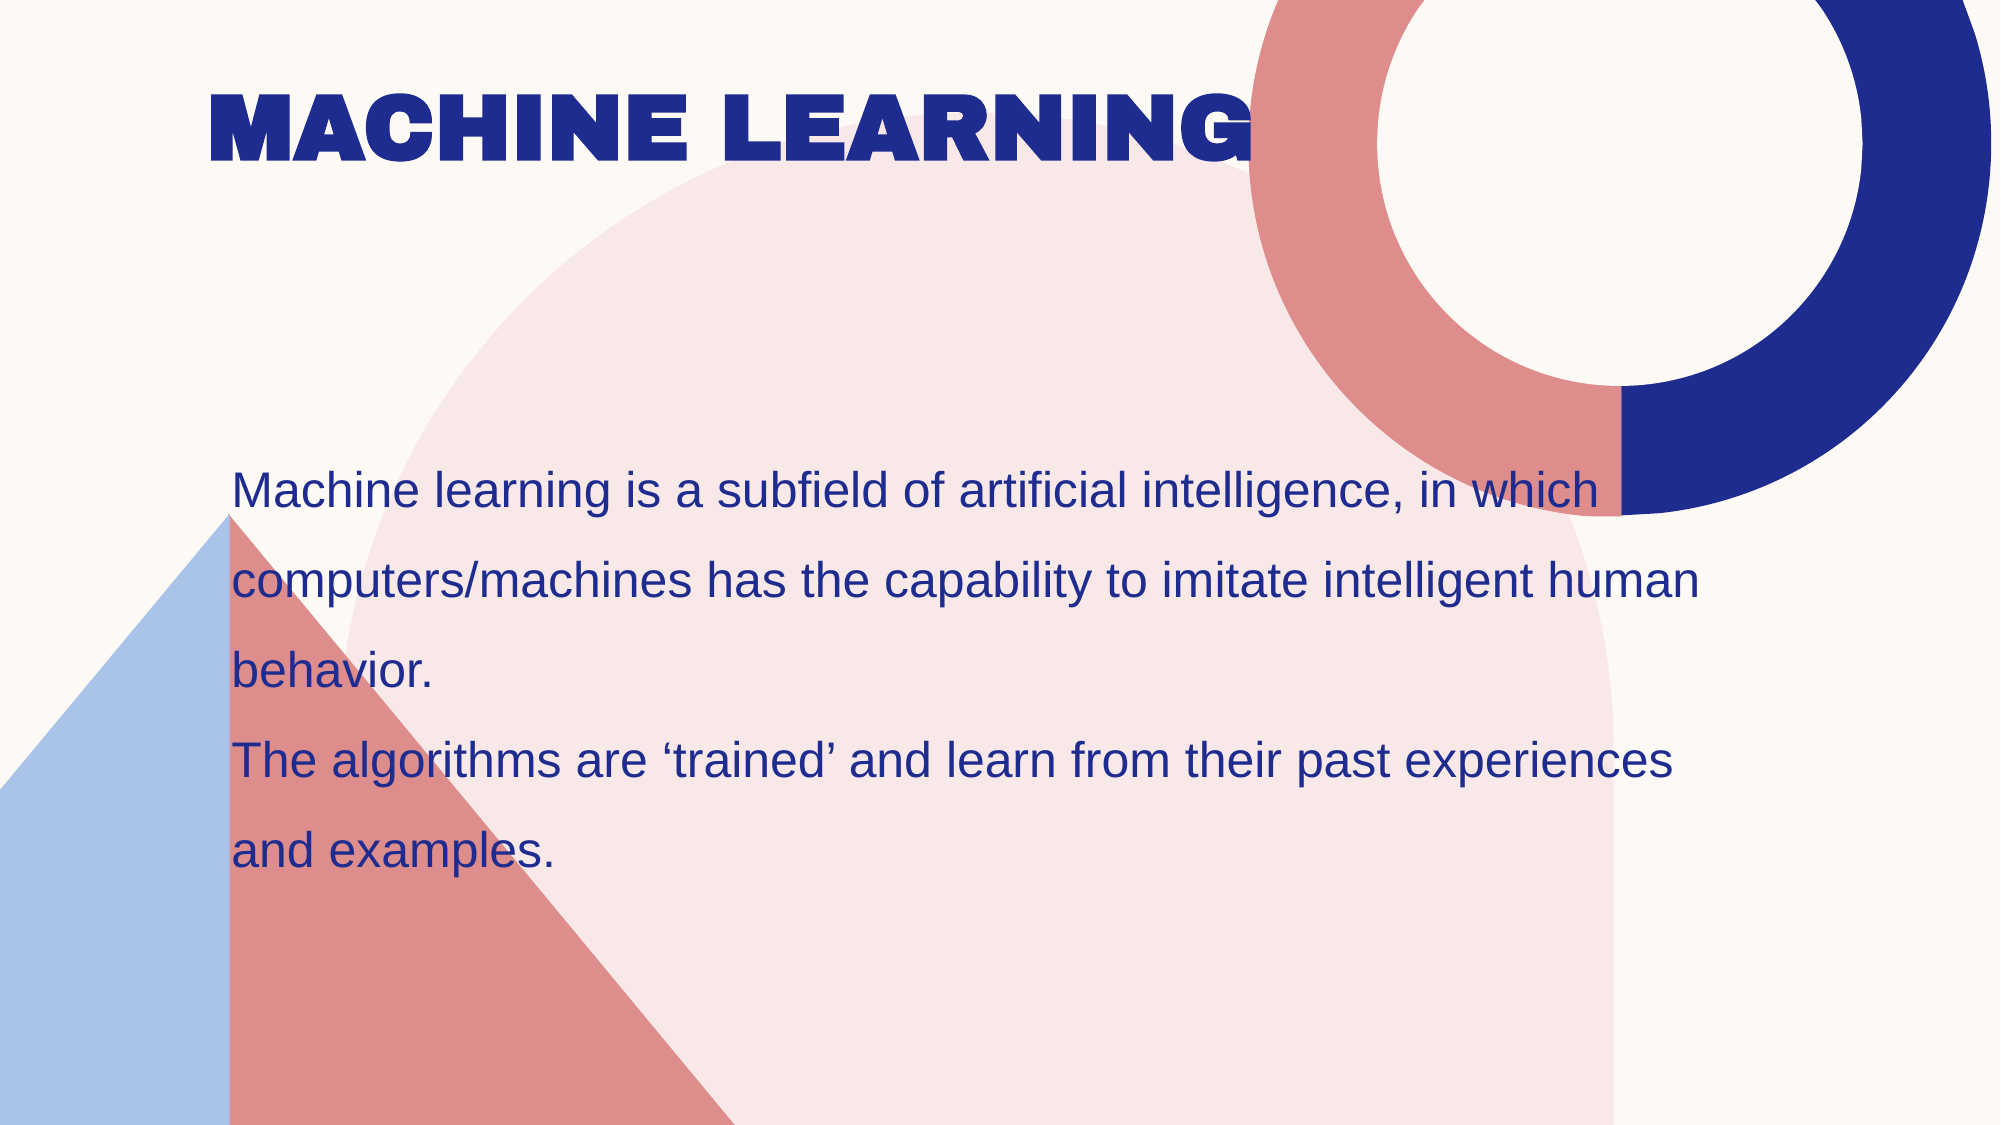

# Machine learning
Machine learning is a subfield of artificial intelligence, in which computers/machines has the capability to imitate intelligent human behavior.
The algorithms are ‘trained’ and learn from their past experiences and examples.